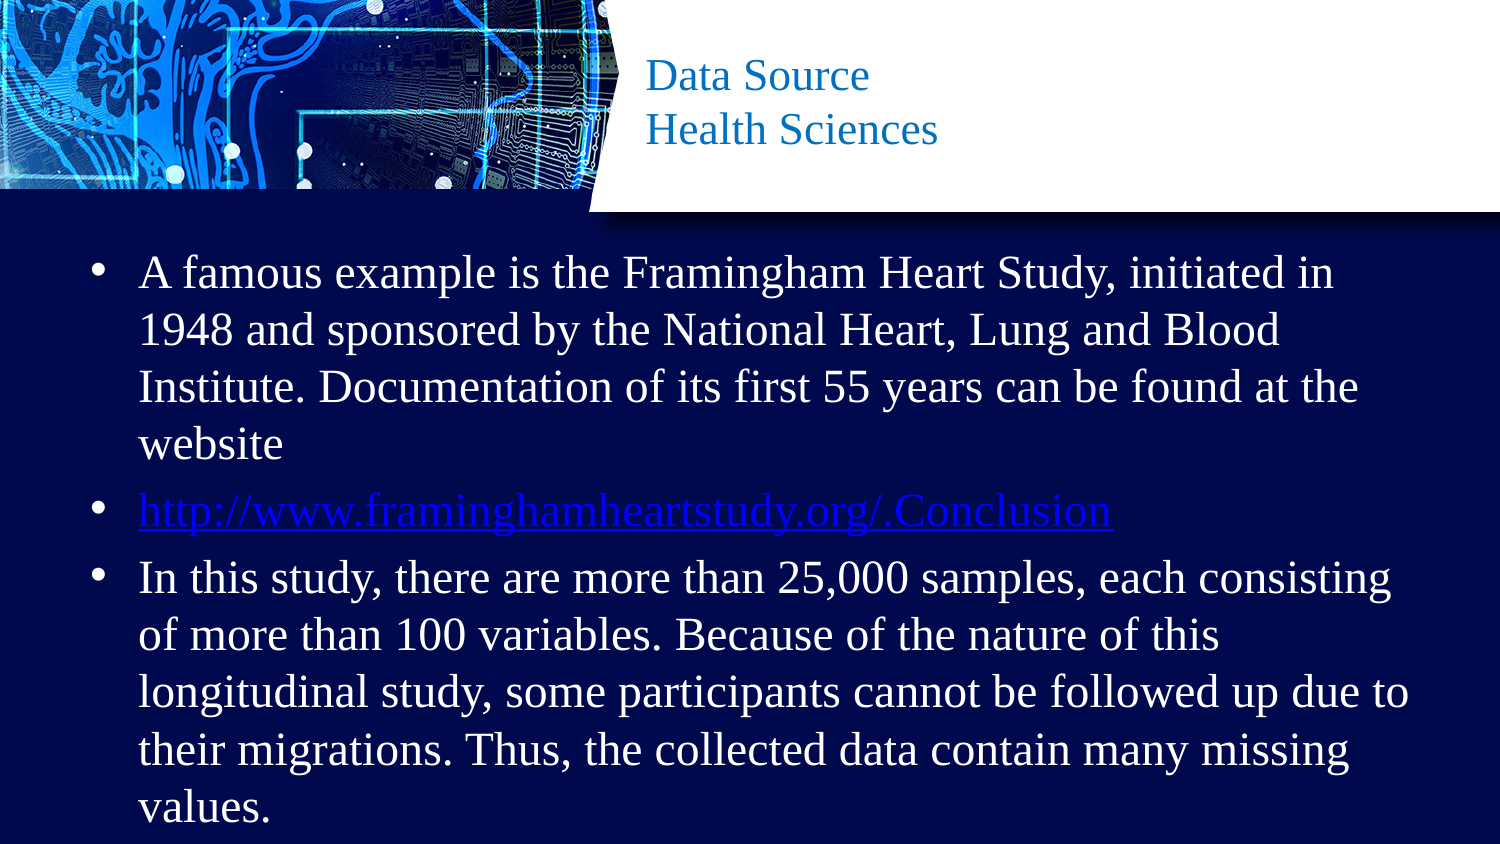

# Data Source Health Sciences
A famous example is the Framingham Heart Study, initiated in 1948 and sponsored by the National Heart, Lung and Blood Institute. Documentation of its first 55 years can be found at the website
http://www.framinghamheartstudy.org/.Conclusion
In this study, there are more than 25,000 samples, each consisting of more than 100 variables. Because of the nature of this longitudinal study, some participants cannot be followed up due to their migrations. Thus, the collected data contain many missing values.